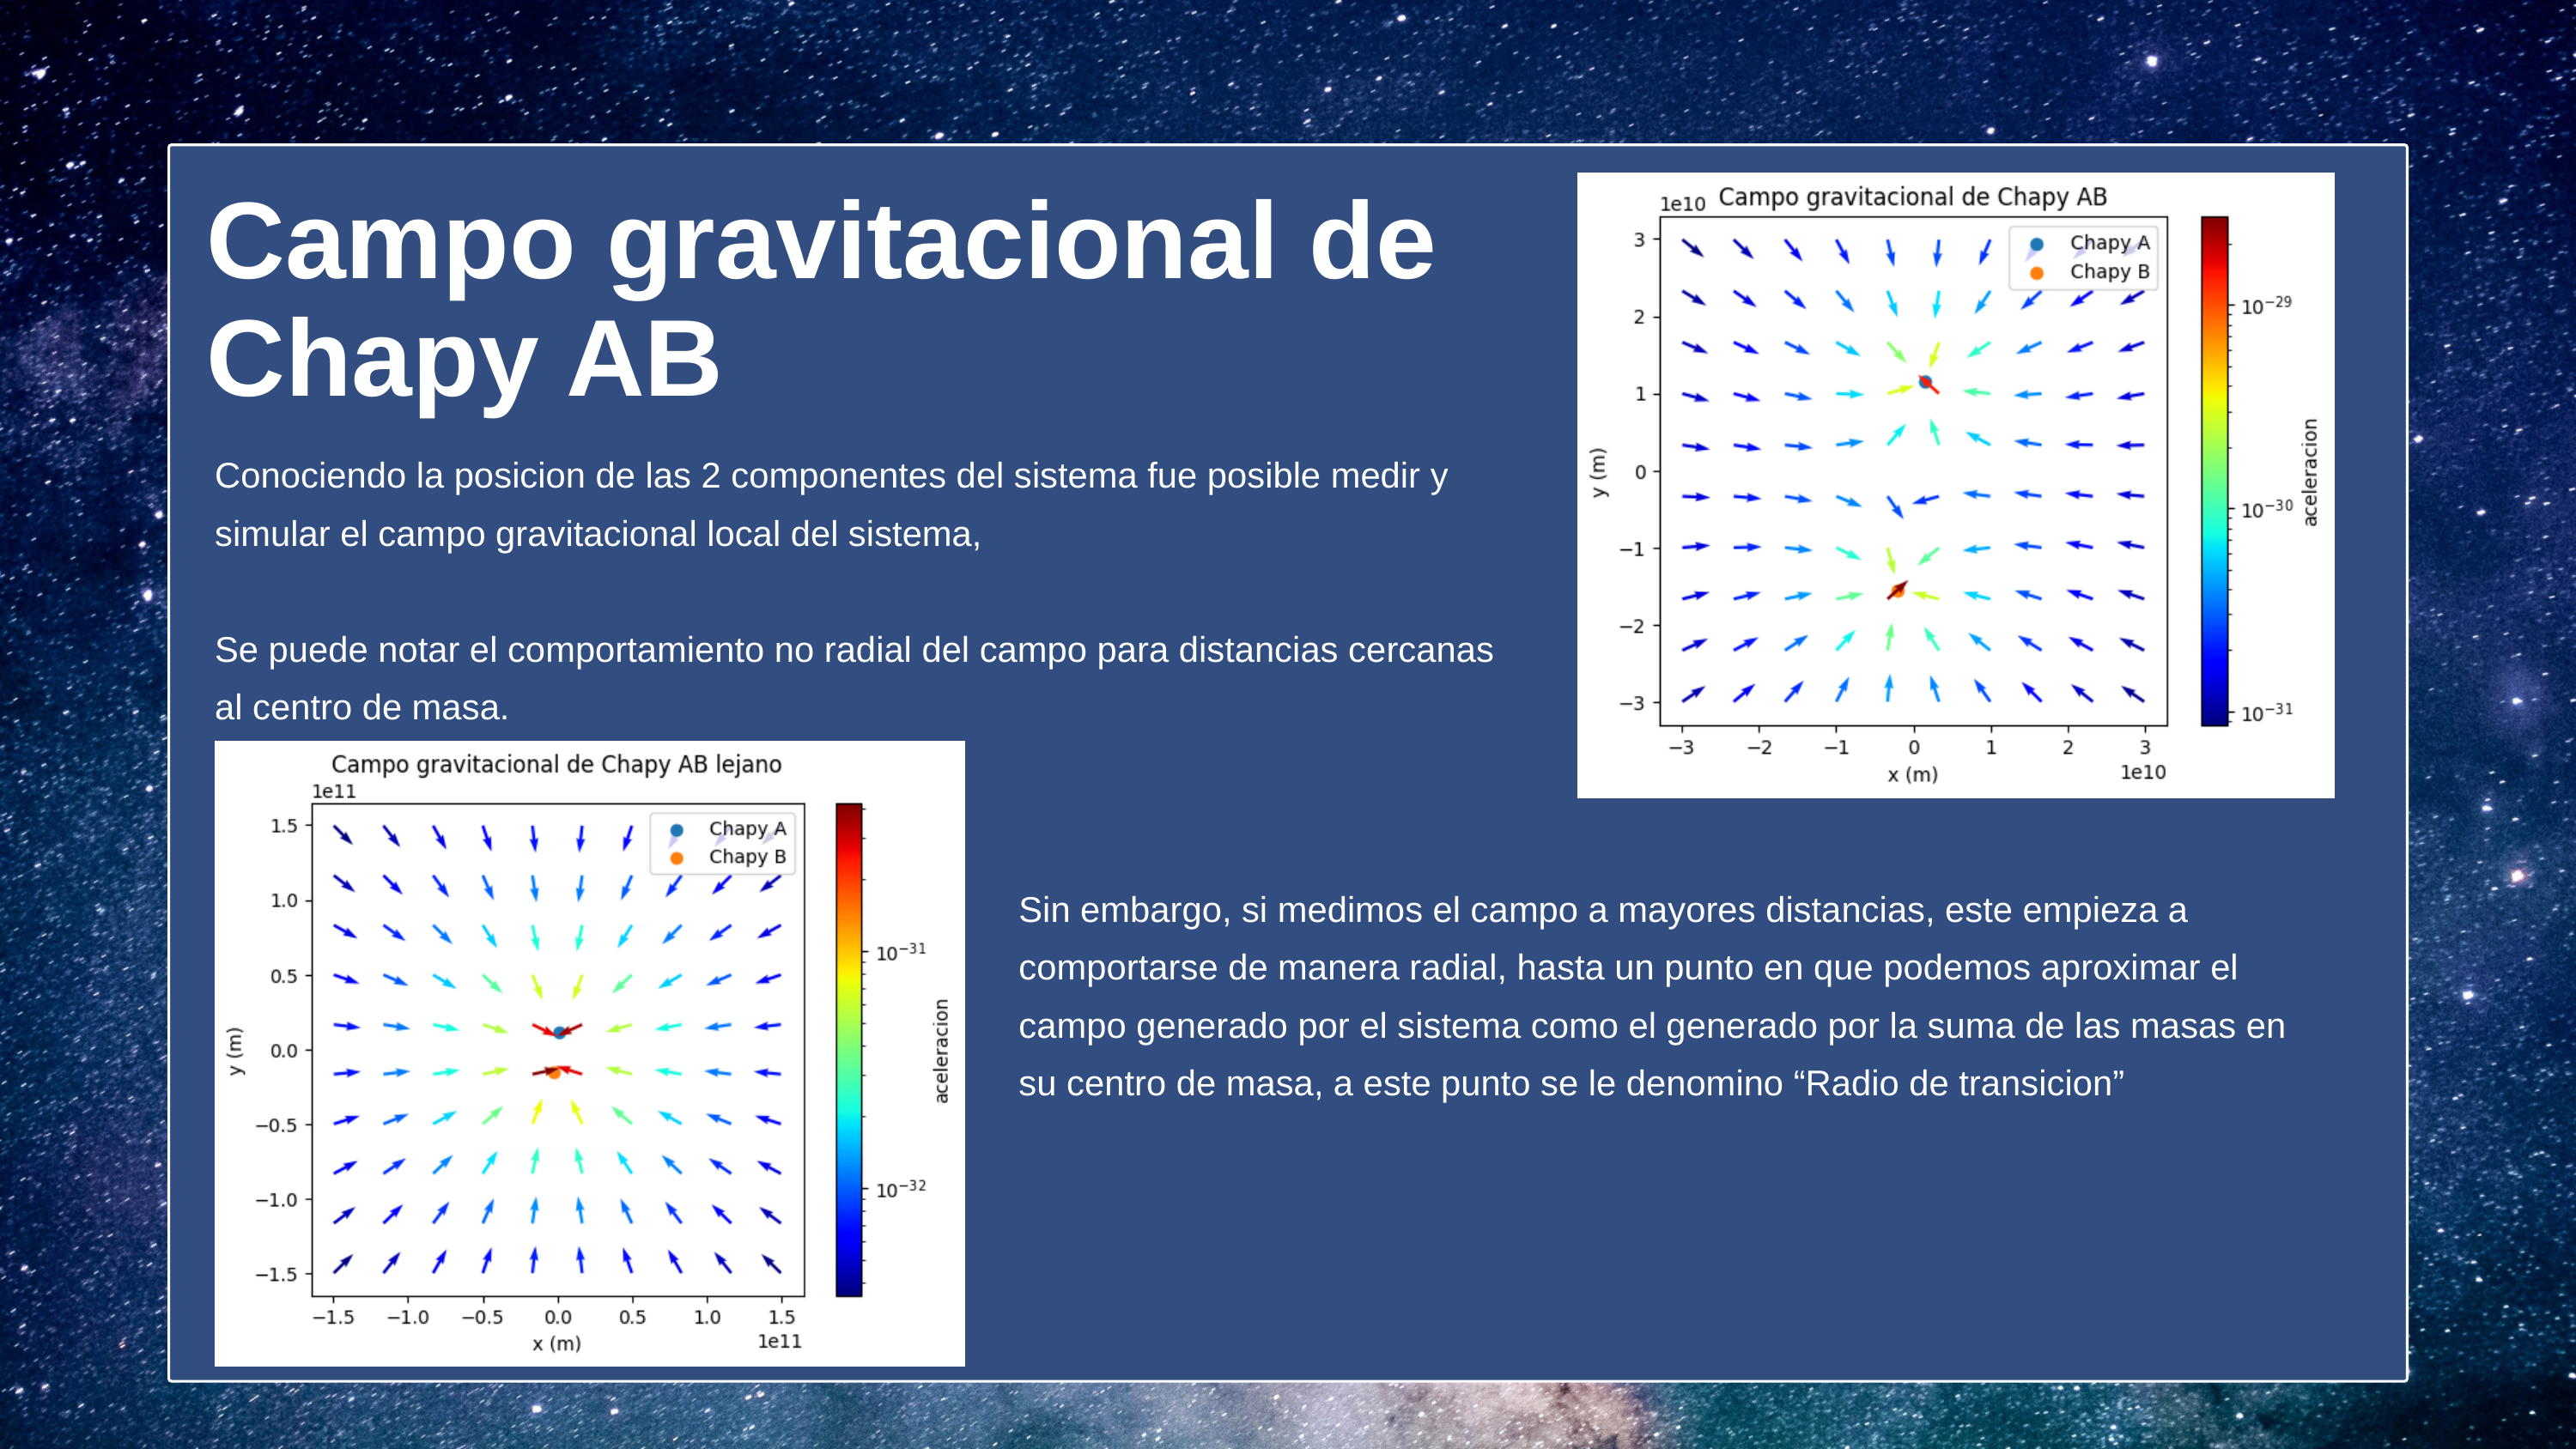

Campo gravitacional de Chapy AB
Conociendo la posicion de las 2 componentes del sistema fue posible medir y simular el campo gravitacional local del sistema,

Se puede notar el comportamiento no radial del campo para distancias cercanas al centro de masa.

Sin embargo, si medimos el campo a mayores distancias, este empieza a comportarse de manera radial, hasta un punto en que podemos aproximar el campo generado por el sistema como el generado por la suma de las masas en su centro de masa, a este punto se le denomino “Radio de transicion”